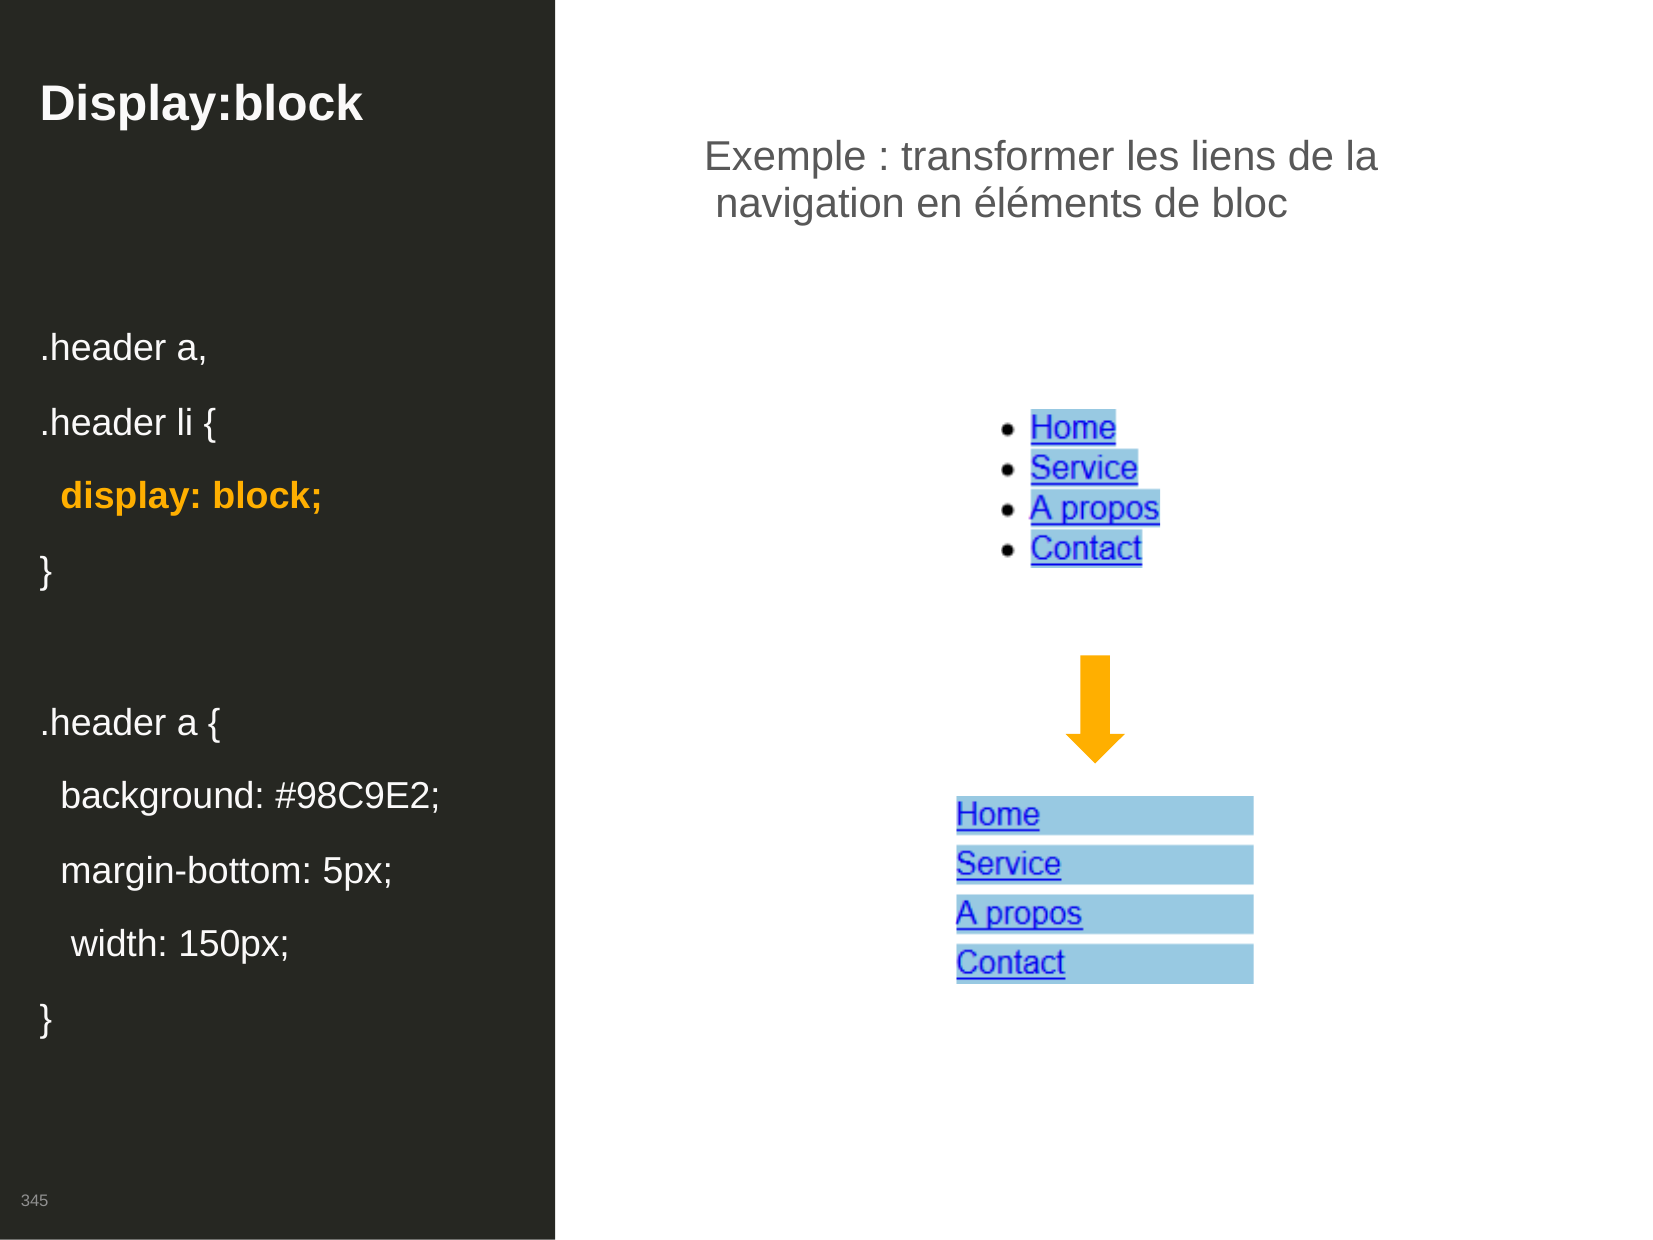

# Display:block
Exemple : transformer les liens de la  navigation en éléments de bloc
.header a,
.header li {
display: block;
}

.header a {
background: #98C9E2;
margin-bottom: 5px;  width: 150px;
}

345